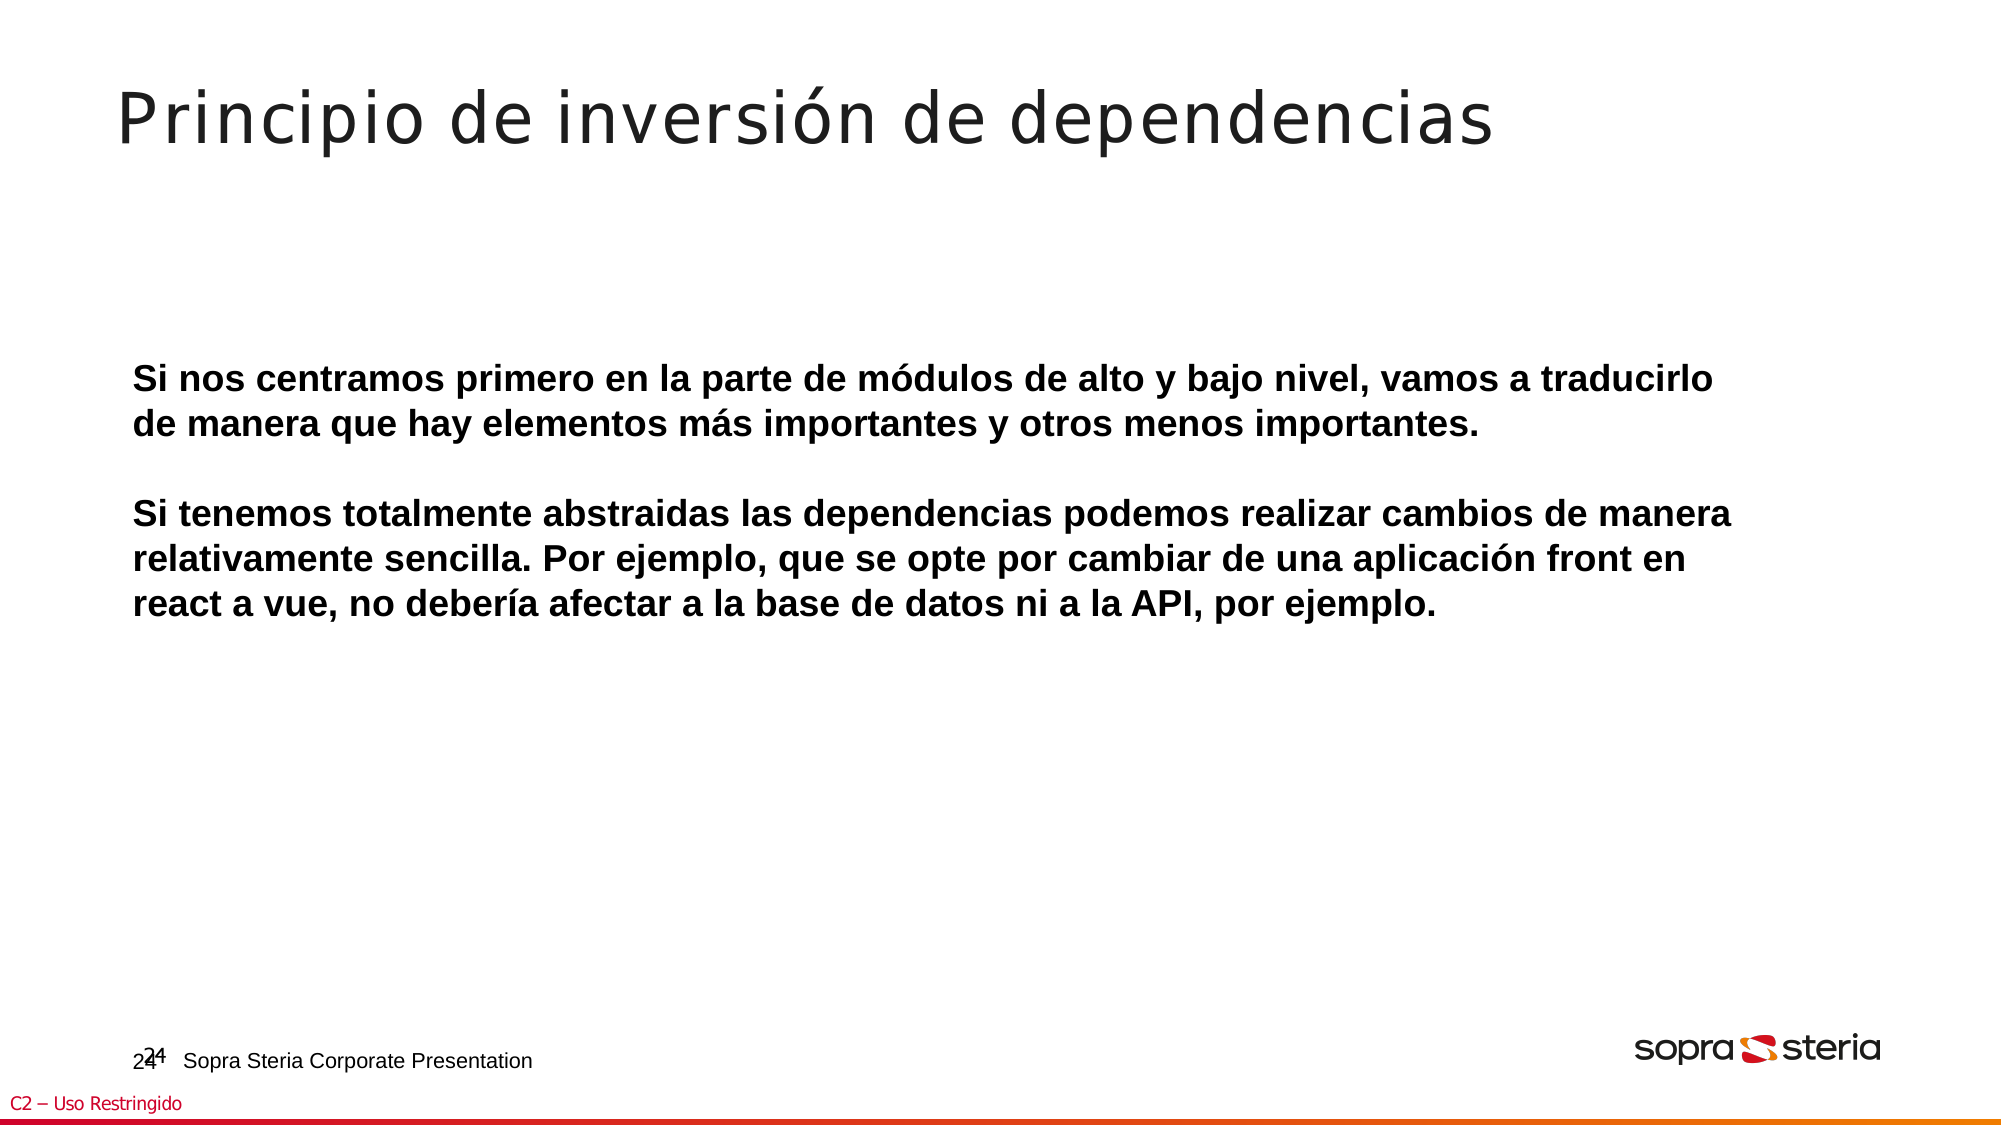

# Principio de inversión de dependencias
Si nos centramos primero en la parte de módulos de alto y bajo nivel, vamos a traducirlo de manera que hay elementos más importantes y otros menos importantes.

Si tenemos totalmente abstraidas las dependencias podemos realizar cambios de manera relativamente sencilla. Por ejemplo, que se opte por cambiar de una aplicación front en react a vue, no debería afectar a la base de datos ni a la API, por ejemplo.
24
Sopra Steria Corporate Presentation